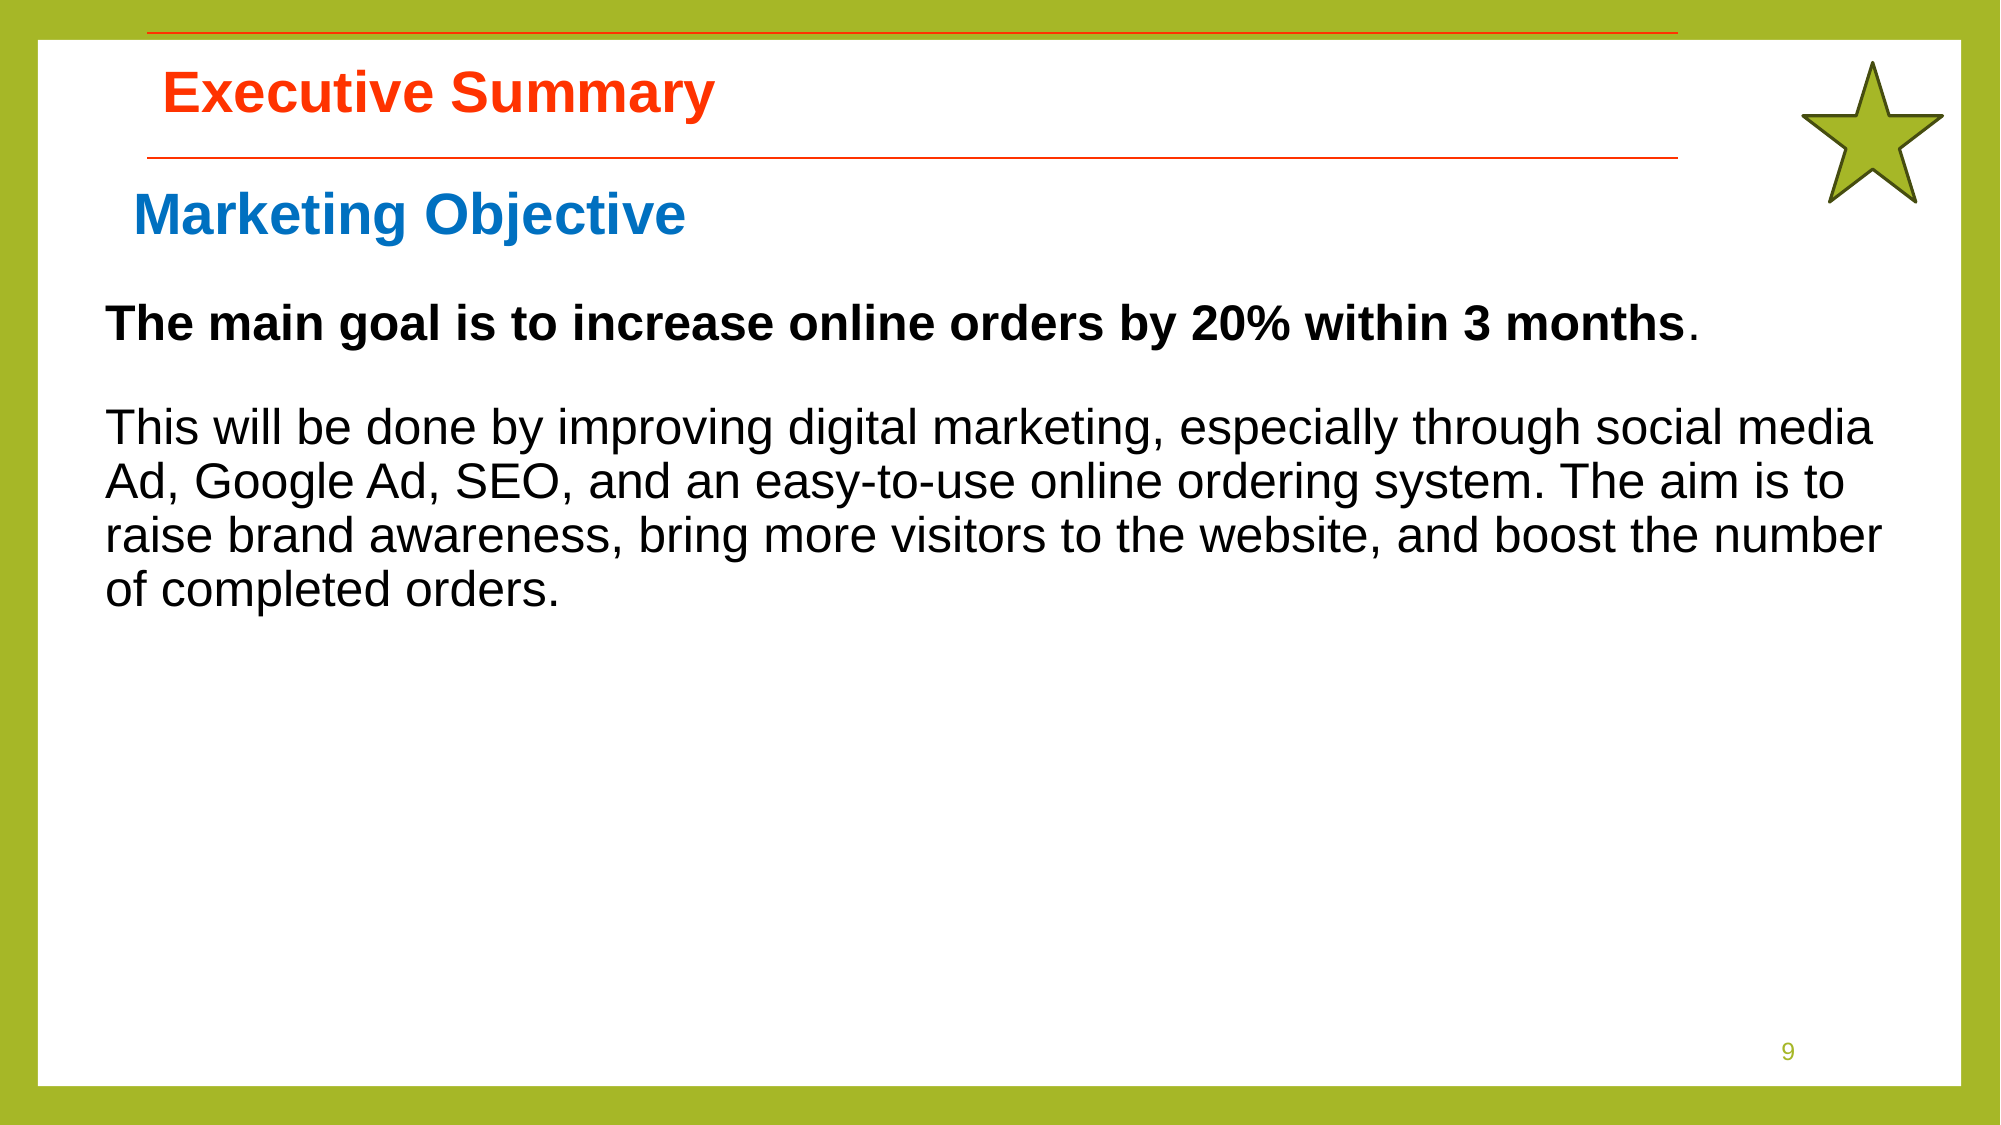

Executive Summary

  Marketing Objective
The main goal is to increase online orders by 20% within 3 months.
This will be done by improving digital marketing, especially through social media Ad, Google Ad, SEO, and an easy-to-use online ordering system. The aim is to raise brand awareness, bring more visitors to the website, and boost the number of completed orders.

9